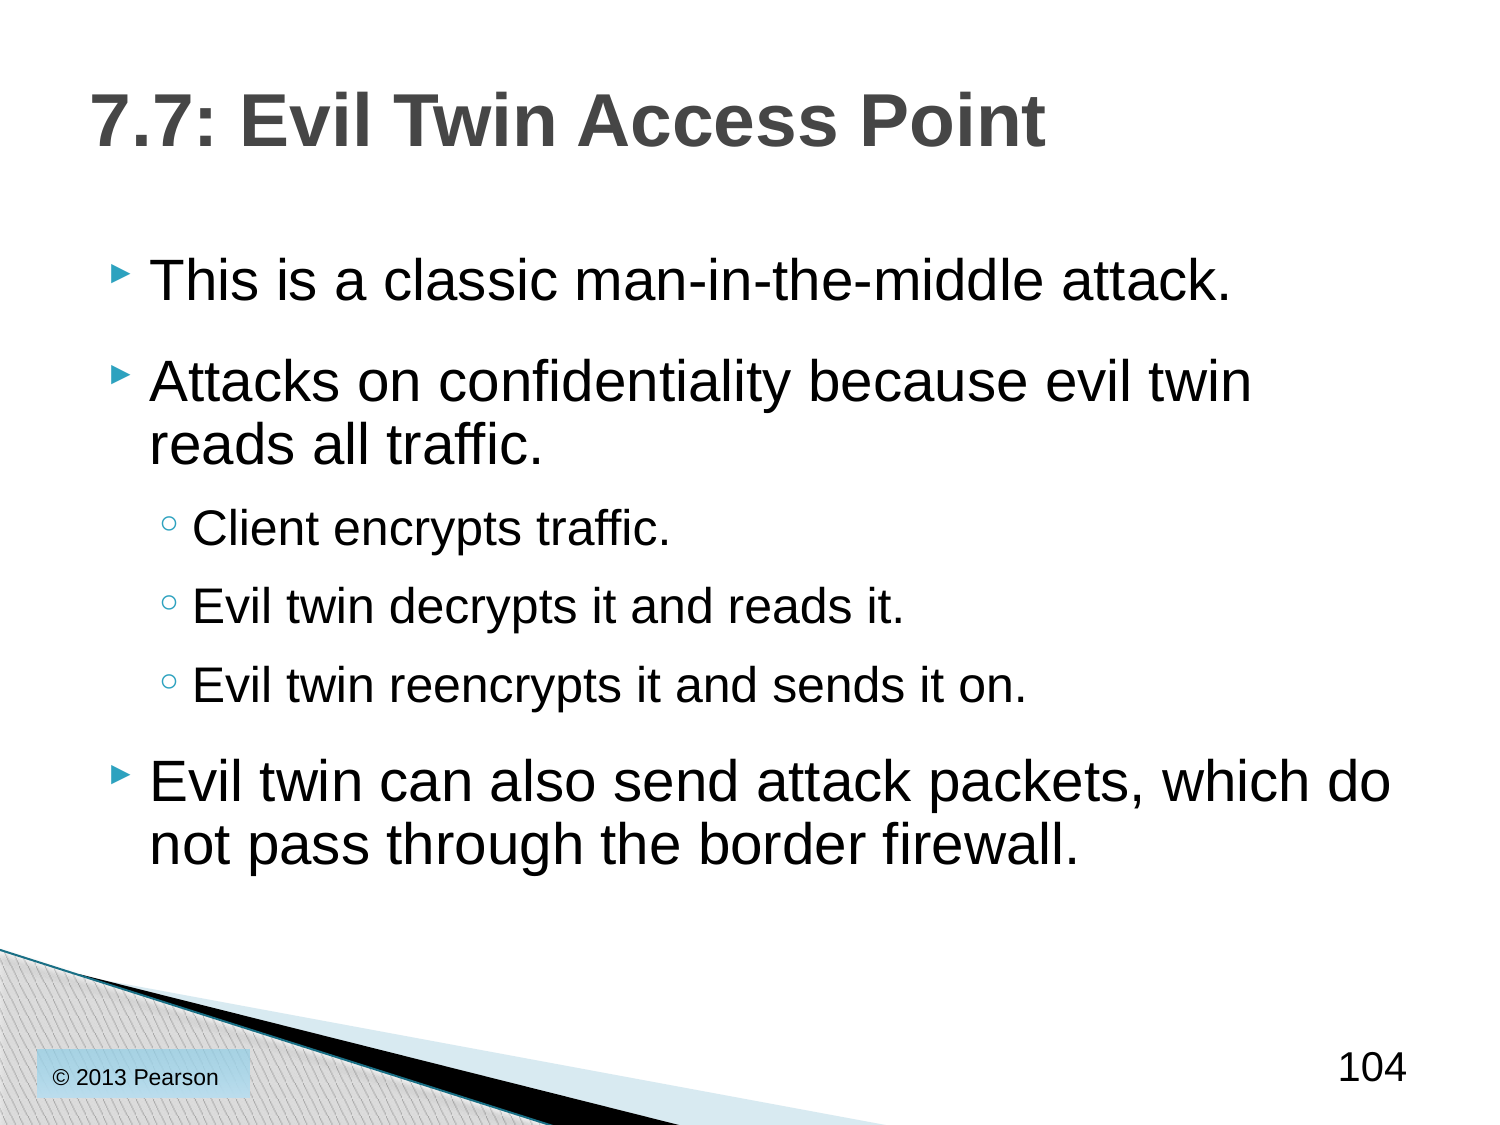

# 7.7: Evil Twin Access Point
This is a classic man-in-the-middle attack.
Attacks on confidentiality because evil twin reads all traffic.
Client encrypts traffic.
Evil twin decrypts it and reads it.
Evil twin reencrypts it and sends it on.
Evil twin can also send attack packets, which do not pass through the border firewall.
104
© 2013 Pearson